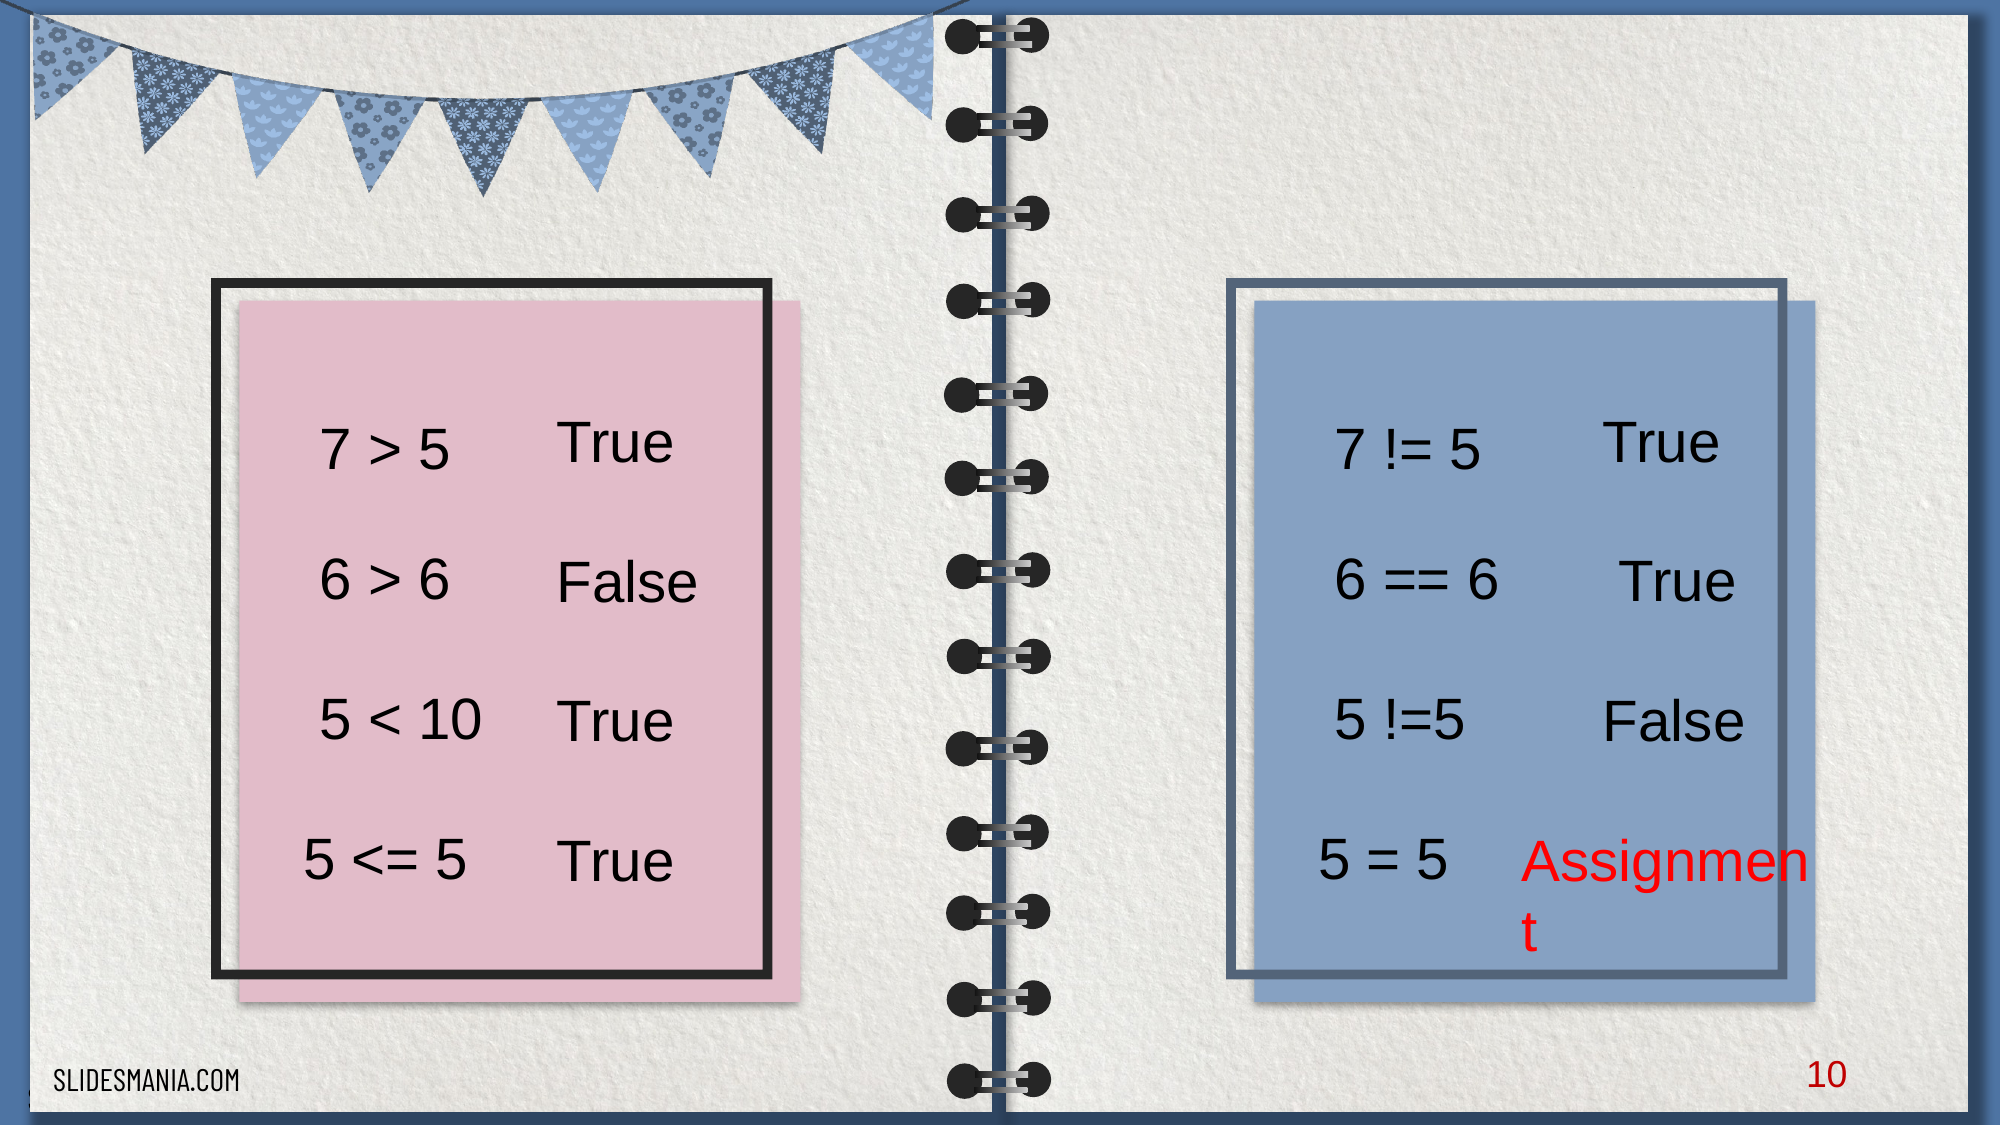

7 > 5

    6 > 6

    5 < 10

   5 <= 5
    7 != 5

    6 == 6

    5 !=5

   5 = 5
True

False

True

True
     True

      True

     False

Assignment
10